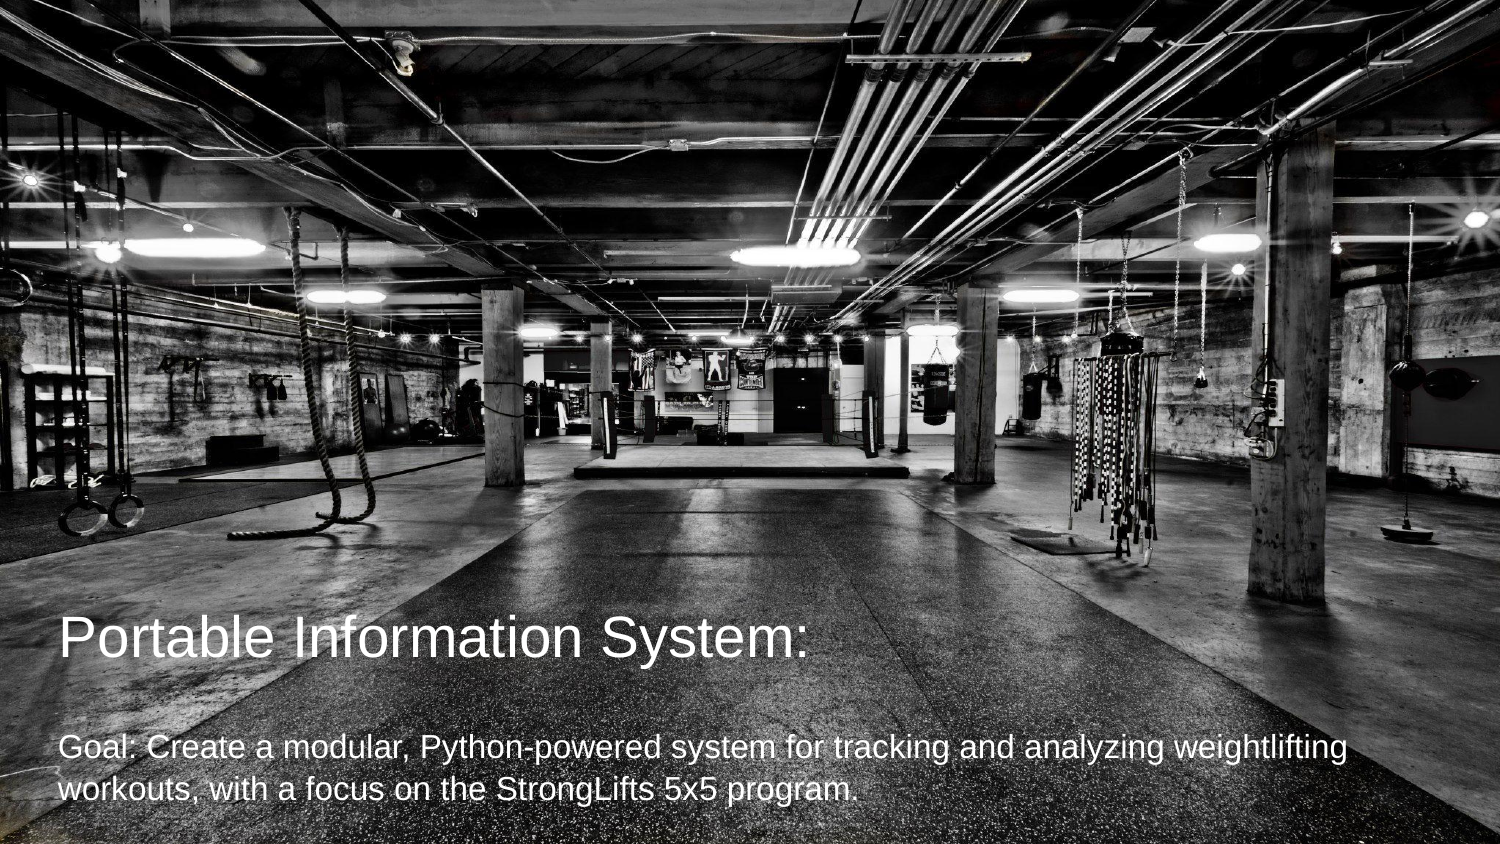

# Goal: Create a modular, Python-powered system for tracking and analyzing weightlifting workouts, with a focus on the StrongLifts 5x5 program.
Portable Information System: